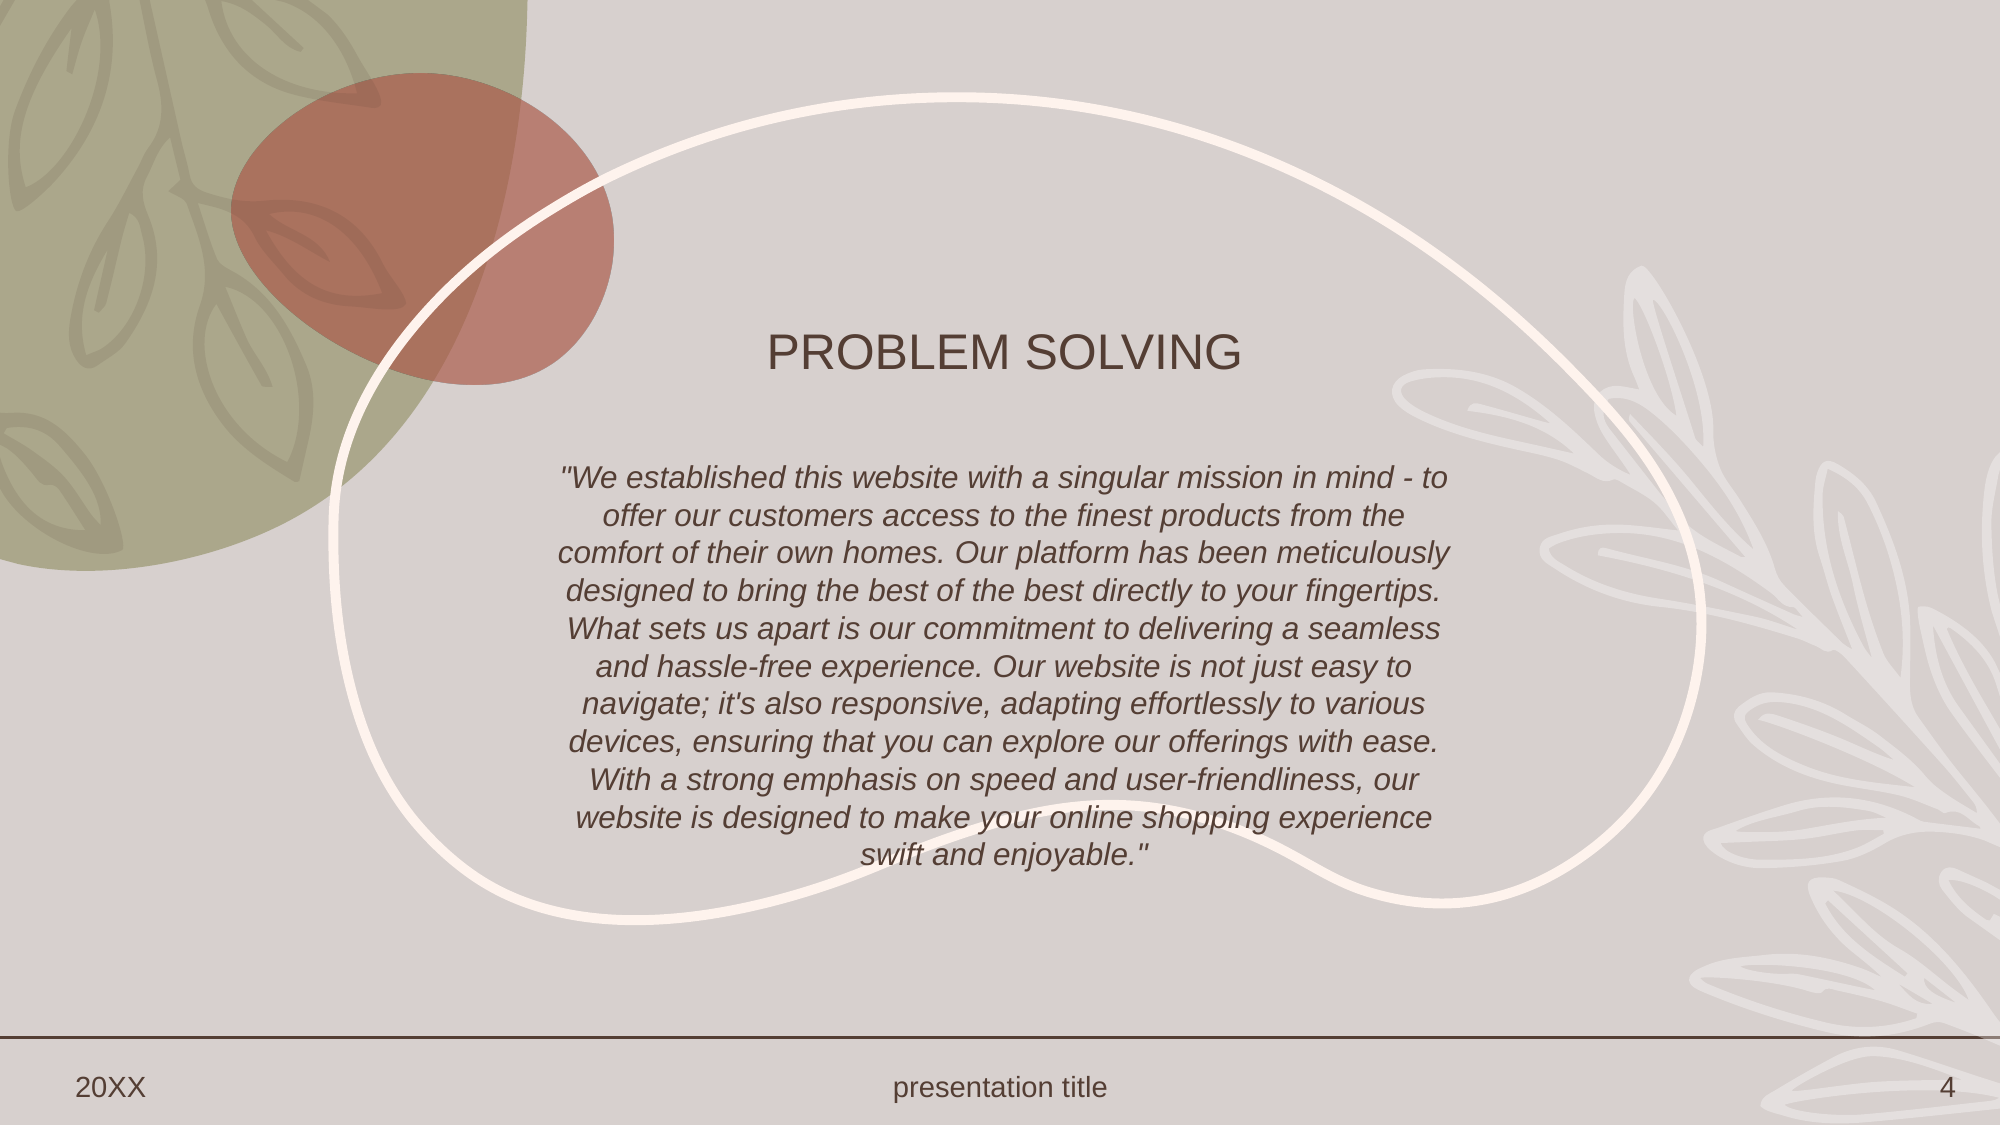

# Problem Solving
"We established this website with a singular mission in mind - to offer our customers access to the finest products from the comfort of their own homes. Our platform has been meticulously designed to bring the best of the best directly to your fingertips. What sets us apart is our commitment to delivering a seamless and hassle-free experience. Our website is not just easy to navigate; it's also responsive, adapting effortlessly to various devices, ensuring that you can explore our offerings with ease. With a strong emphasis on speed and user-friendliness, our website is designed to make your online shopping experience swift and enjoyable."
20XX
presentation title
4